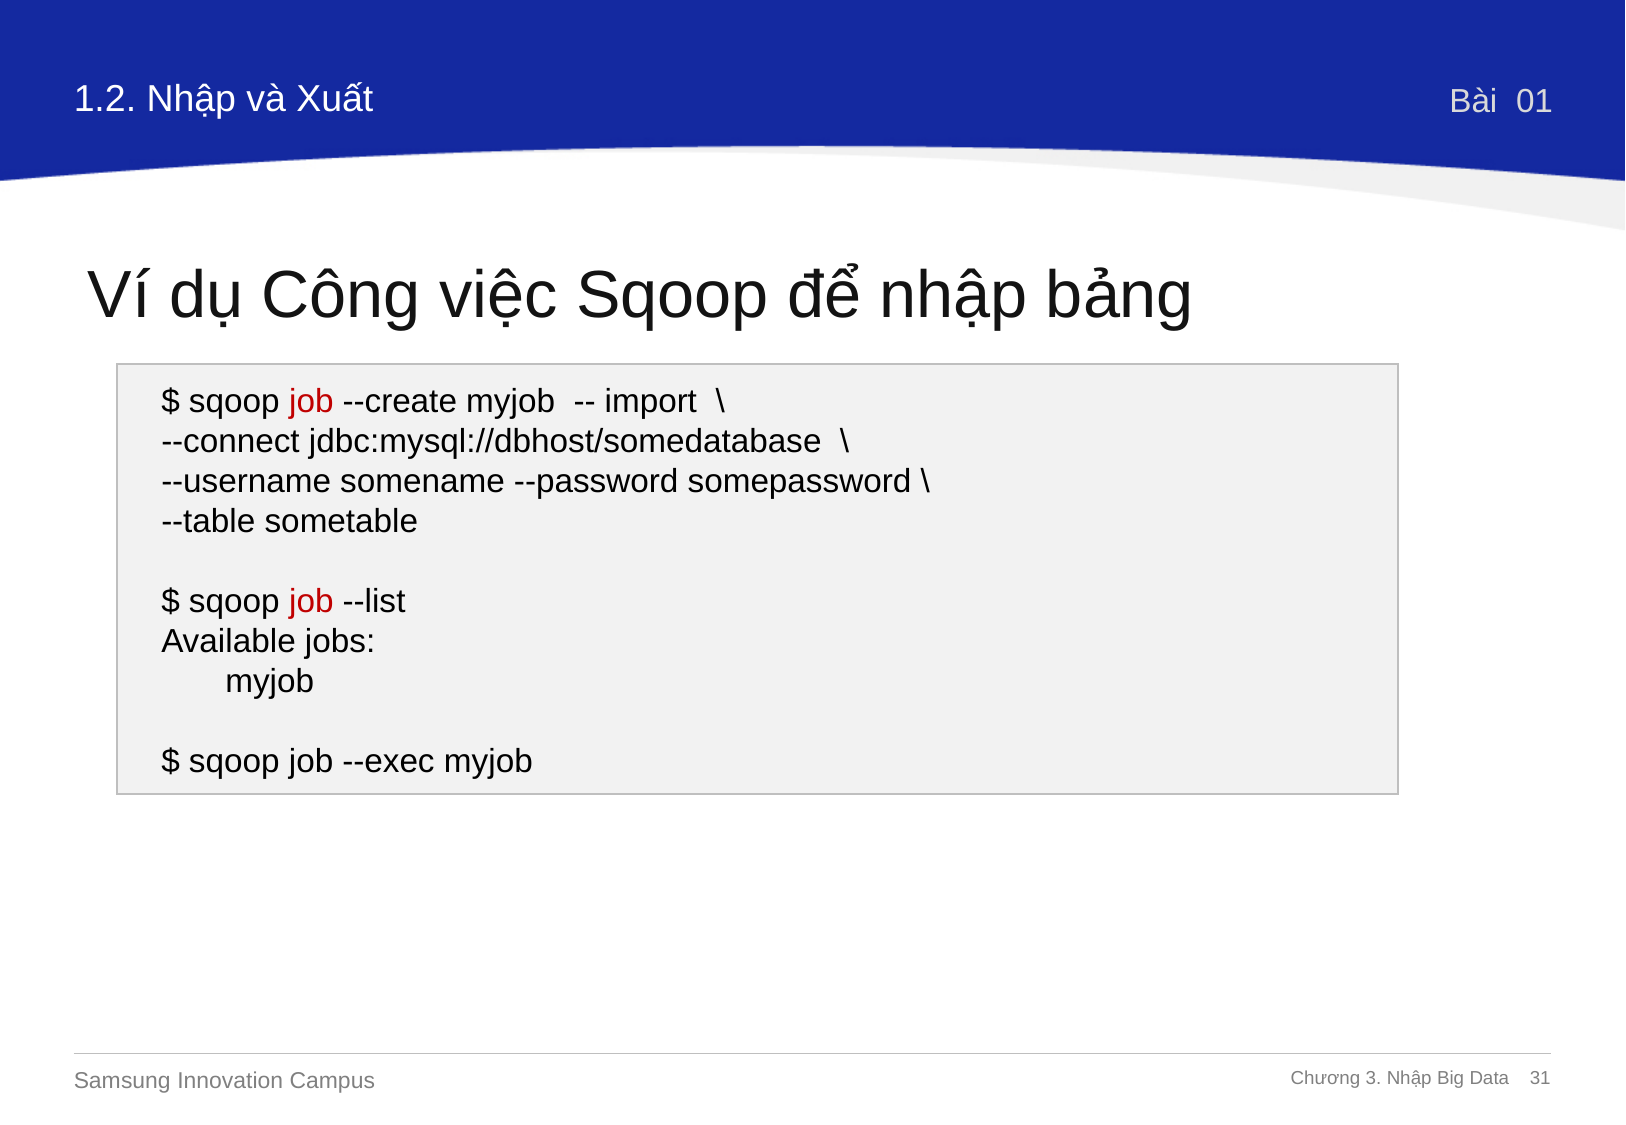

1.2. Nhập và Xuất
Bài  01
Ví dụ Công việc Sqoop để nhập bảng
$ sqoop job --create myjob  -- import  \
--connect jdbc:mysql://dbhost/somedatabase  \
--username somename --password somepassword \
--table sometable

$ sqoop job --list
Available jobs:
	myjob

$ sqoop job --exec myjob